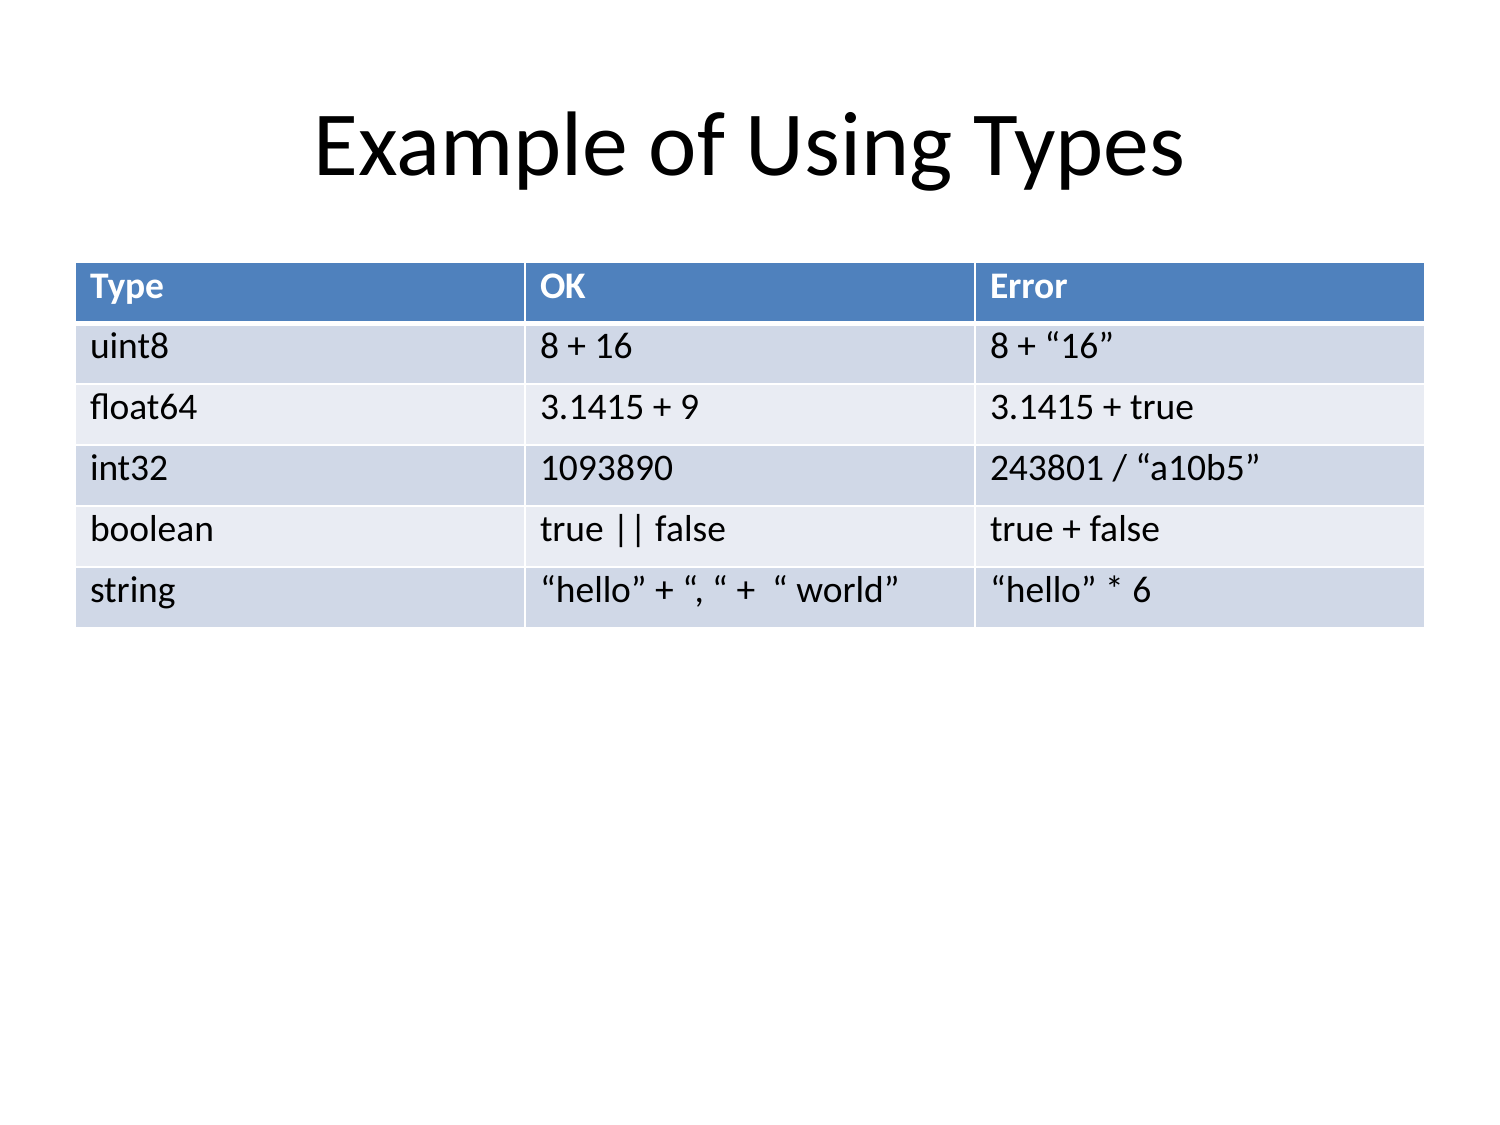

# Example of Using Types
| Type | OK | Error |
| --- | --- | --- |
| uint8 | 8 + 16 | 8 + “16” |
| float64 | 3.1415 + 9 | 3.1415 + true |
| int32 | 1093890 | 243801 / “a10b5” |
| boolean | true || false | true + false |
| string | “hello” + “, “ + “ world” | “hello” \* 6 |